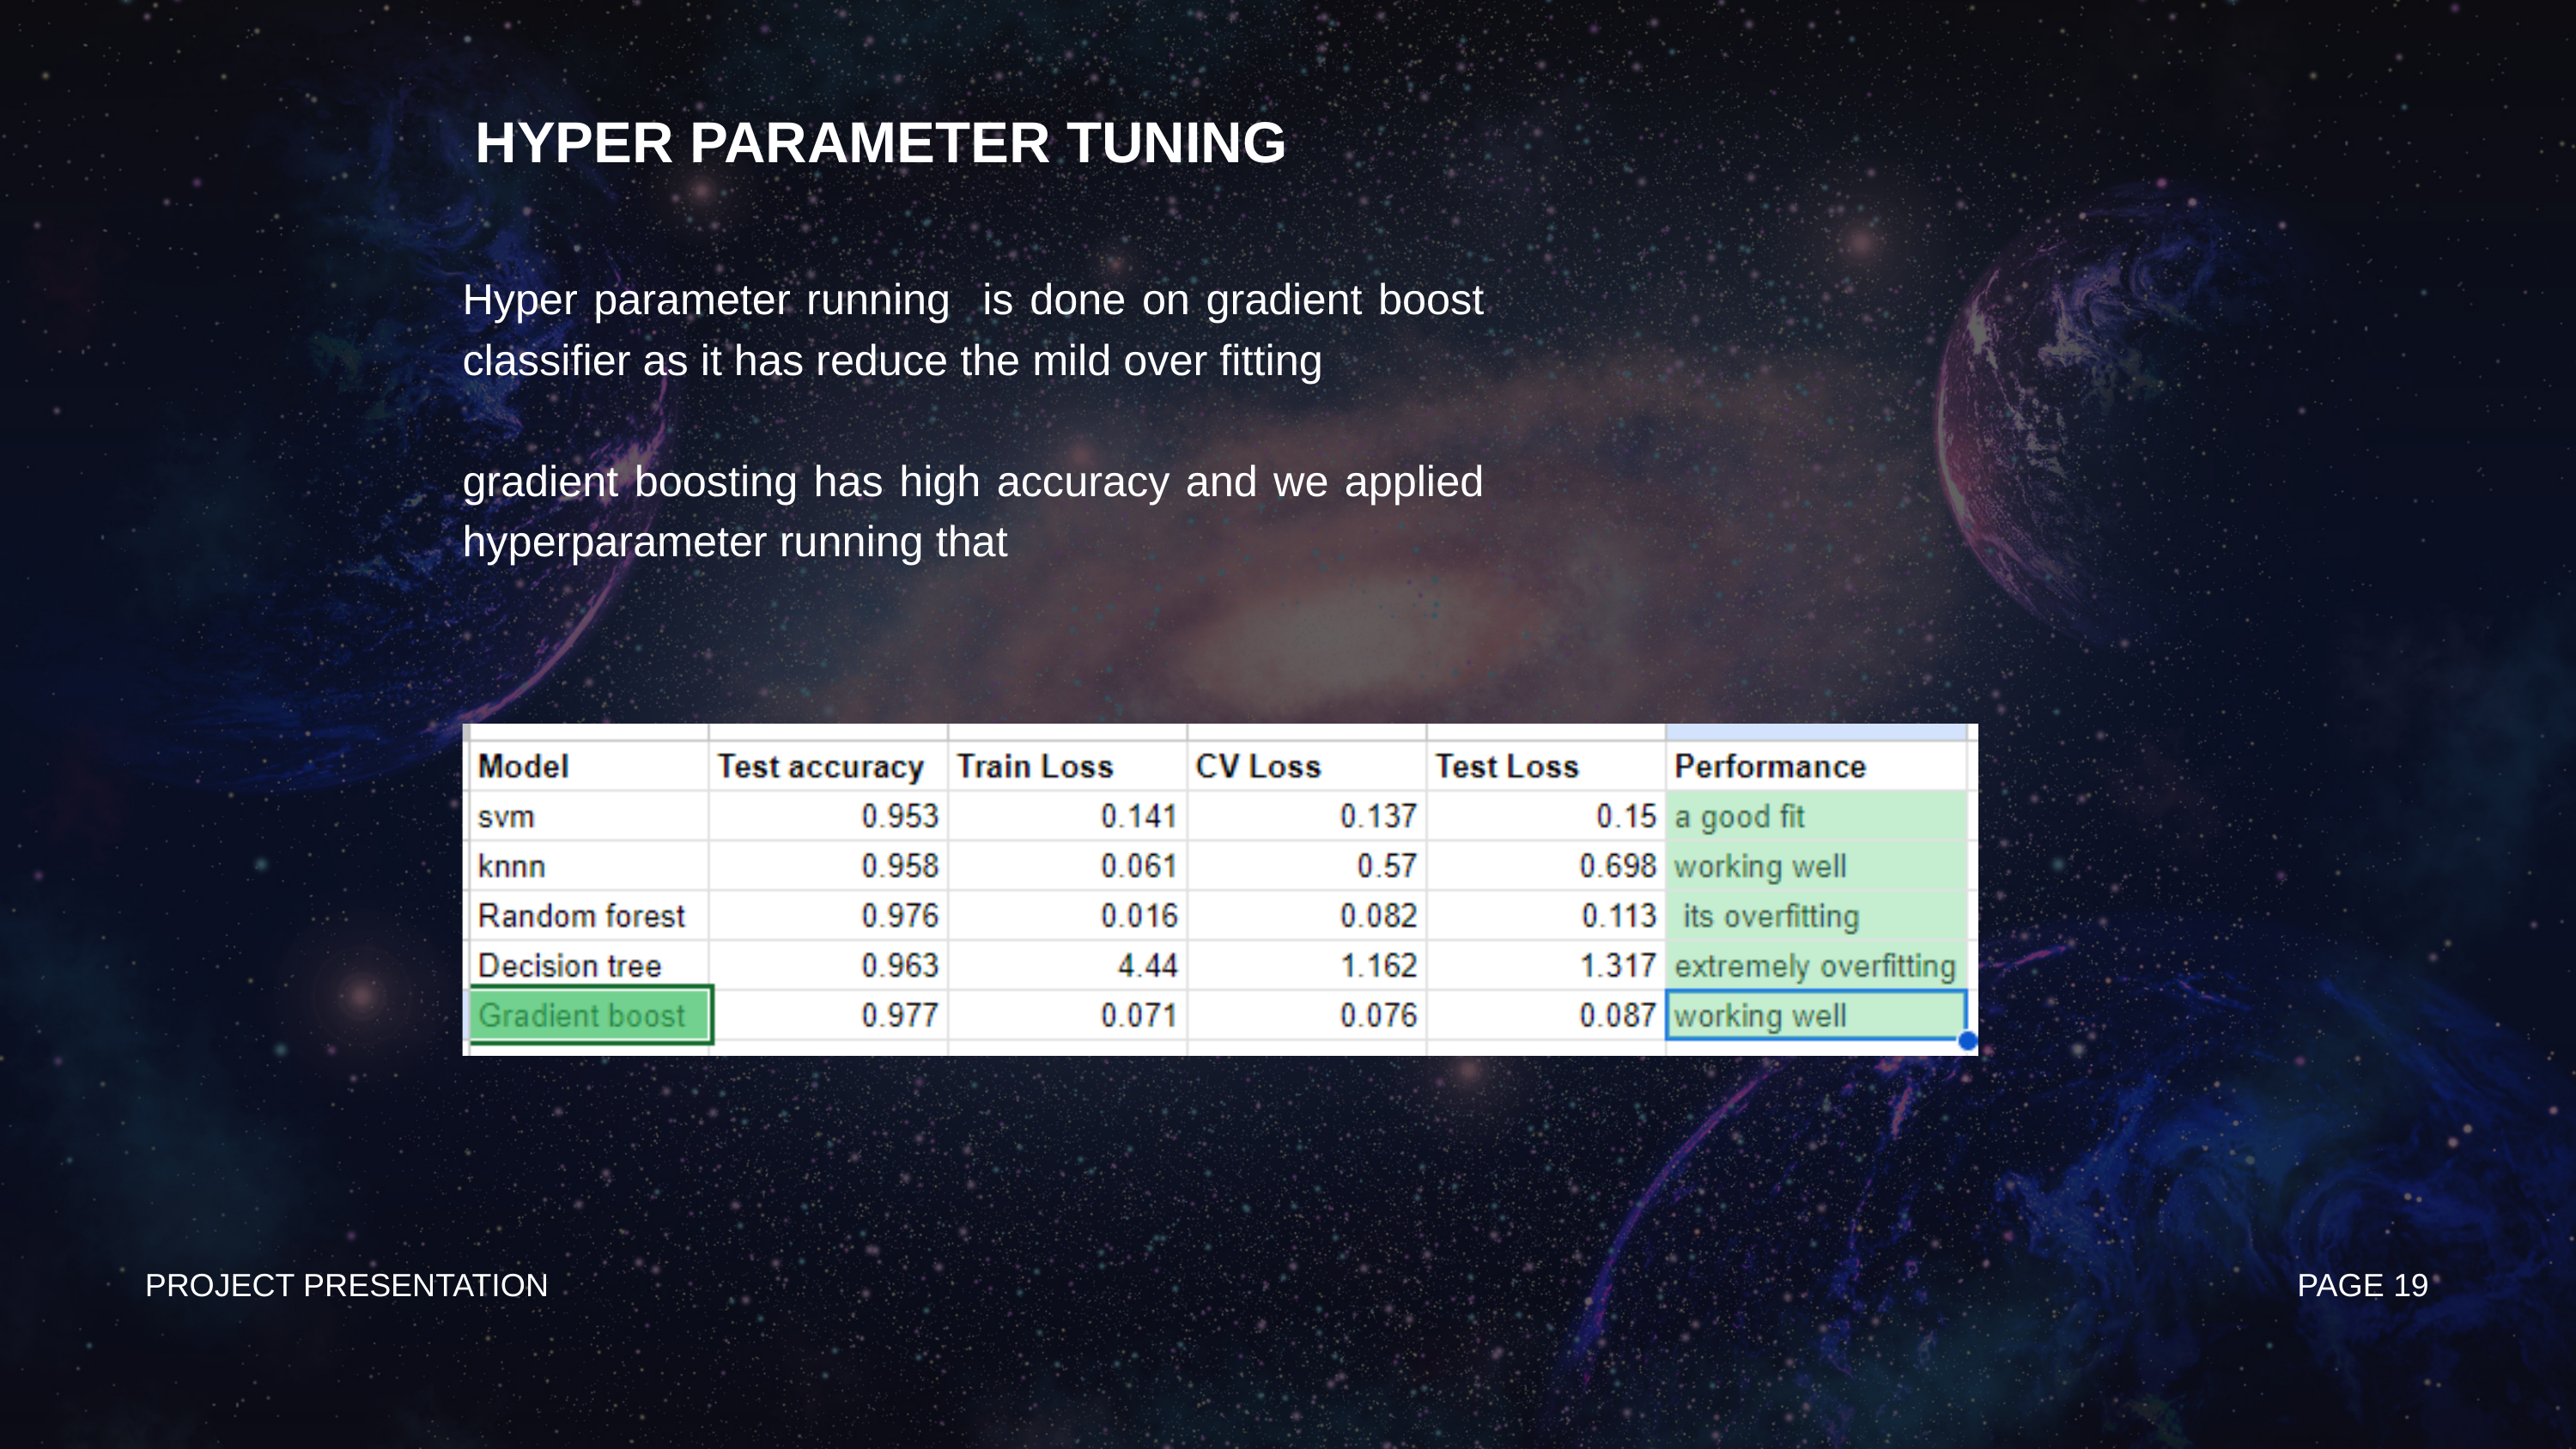

HYPER PARAMETER TUNING
Hyper parameter running  is done on gradient boost classifier as it has reduce the mild over fitting

gradient boosting has high accuracy and we applied hyperparameter running that

PROJECT PRESENTATION
PAGE 19